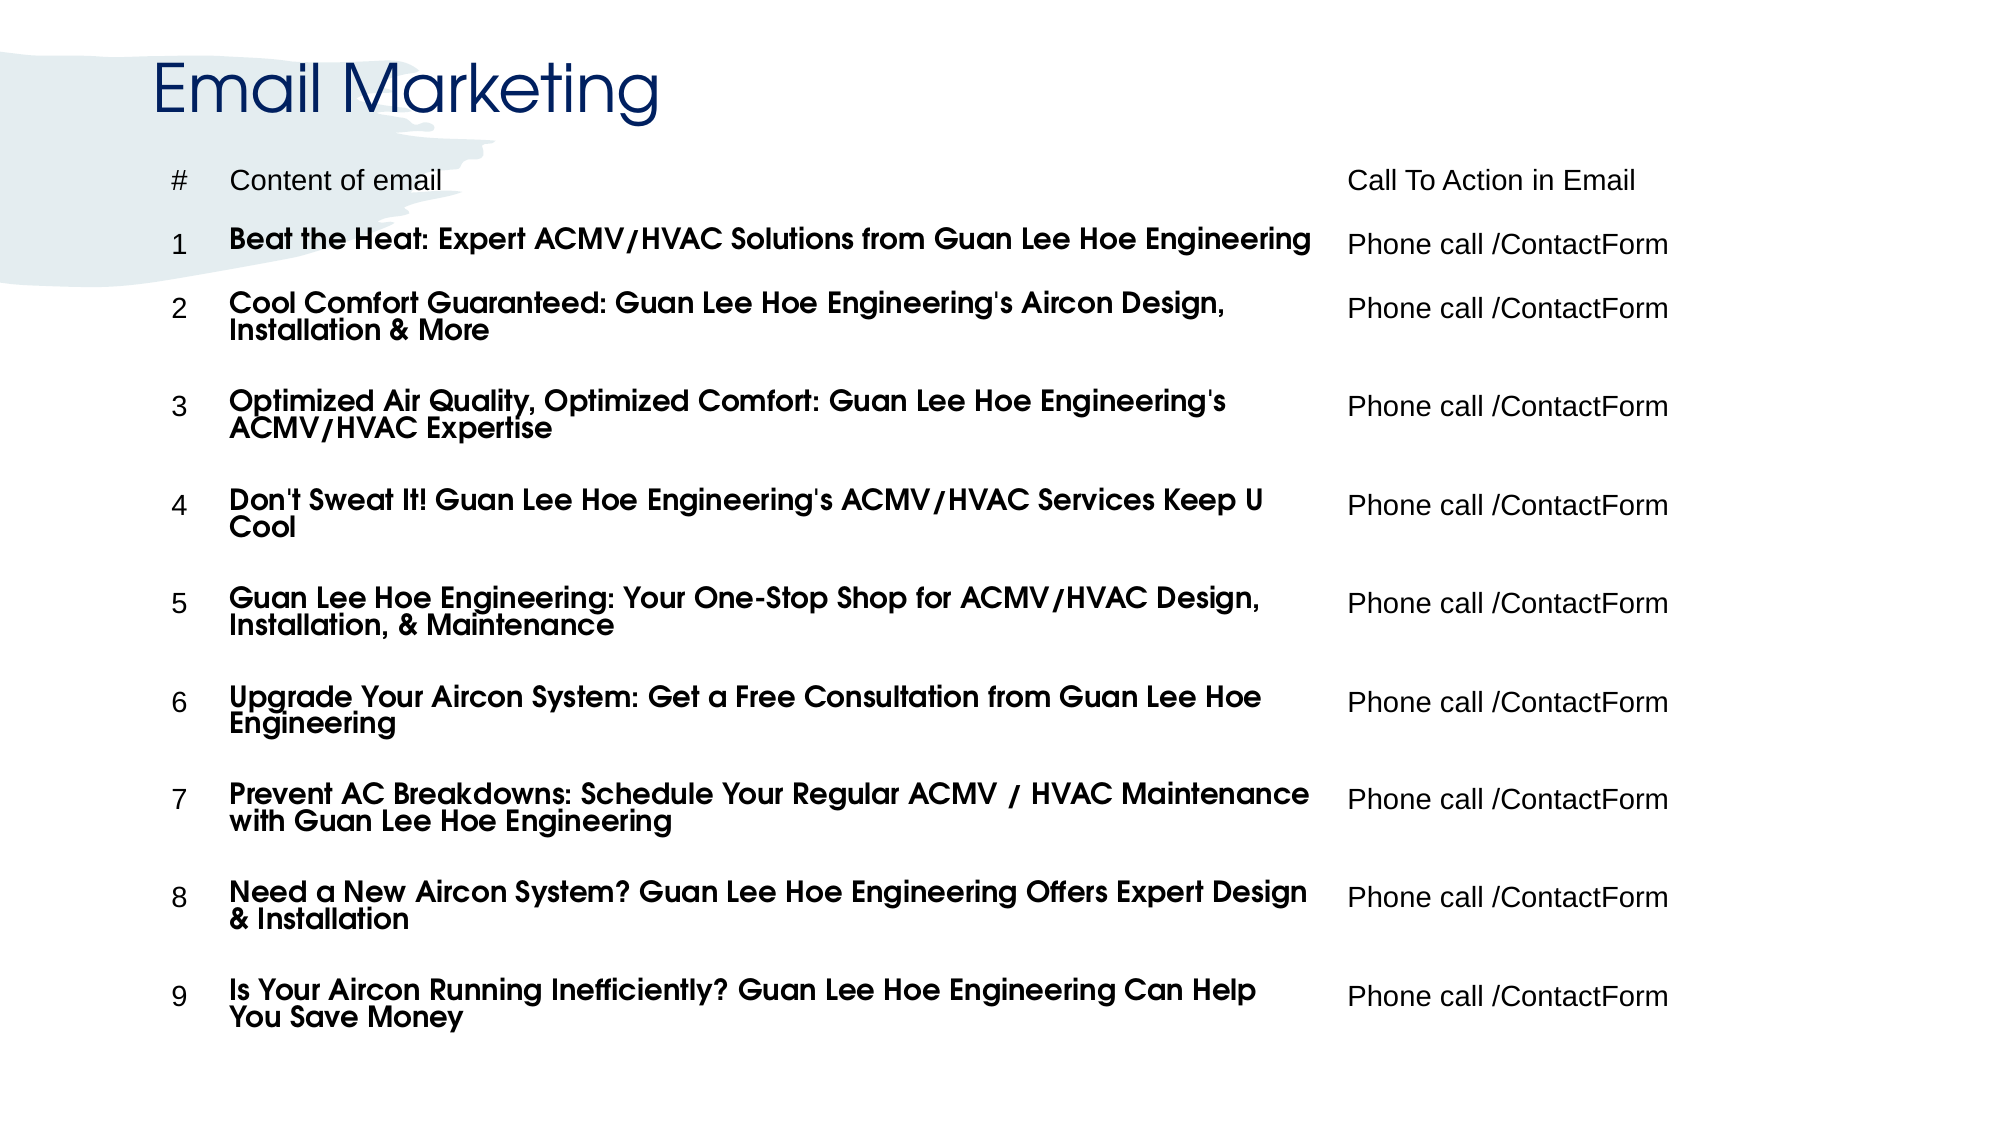

# Email Marketing
| # | Content of email | Call To Action in Email |
| --- | --- | --- |
| 1 | Beat the Heat: Expert ACMV/HVAC Solutions from Guan Lee Hoe Engineering | Phone call /ContactForm |
| 2 | Cool Comfort Guaranteed: Guan Lee Hoe Engineering's Aircon Design, Installation & More | Phone call /ContactForm |
| 3 | Optimized Air Quality, Optimized Comfort: Guan Lee Hoe Engineering's ACMV/HVAC Expertise | Phone call /ContactForm |
| 4 | Don't Sweat It! Guan Lee Hoe Engineering's ACMV/HVAC Services Keep U Cool | Phone call /ContactForm |
| 5 | Guan Lee Hoe Engineering: Your One-Stop Shop for ACMV/HVAC Design, Installation, & Maintenance | Phone call /ContactForm |
| 6 | Upgrade Your Aircon System: Get a Free Consultation from Guan Lee Hoe Engineering | Phone call /ContactForm |
| 7 | Prevent AC Breakdowns: Schedule Your Regular ACMV / HVAC Maintenance with Guan Lee Hoe Engineering | Phone call /ContactForm |
| 8 | Need a New Aircon System? Guan Lee Hoe Engineering Offers Expert Design & Installation | Phone call /ContactForm |
| 9 | Is Your Aircon Running Inefficiently? Guan Lee Hoe Engineering Can Help You Save Money | Phone call /ContactForm |